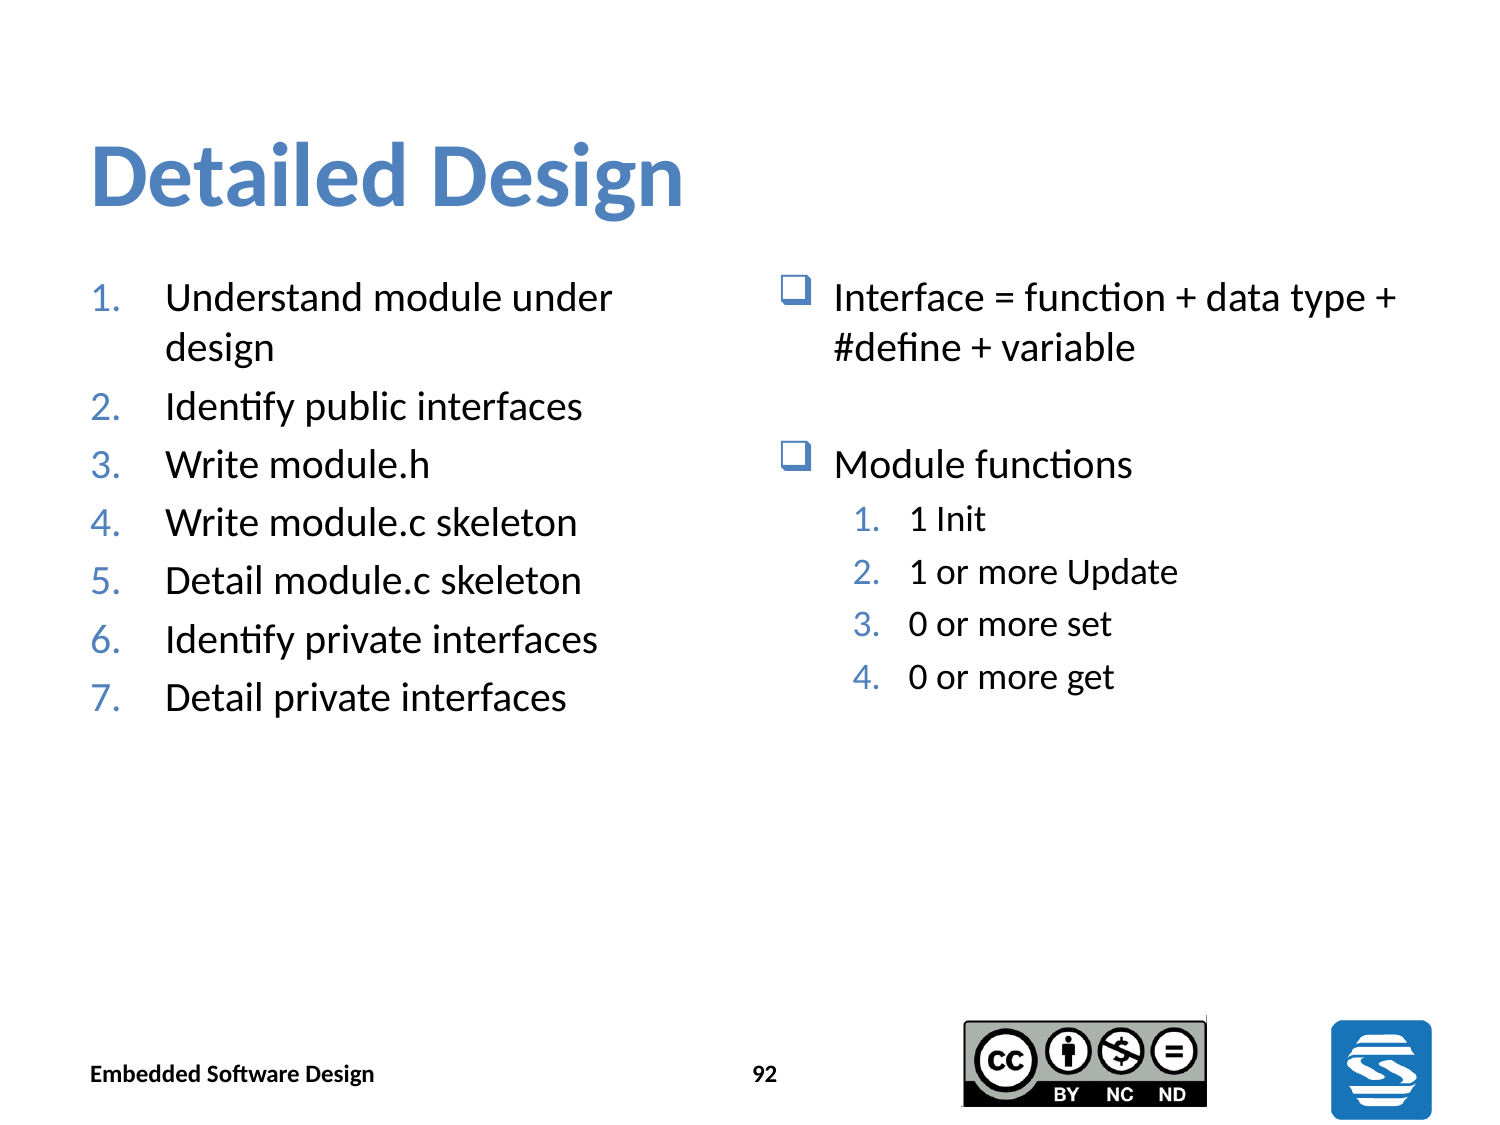

# Detailed Design
Understand module under design
Identify public interfaces
Write module.h
Write module.c skeleton
Detail module.c skeleton
Identify private interfaces
Detail private interfaces
Interface = function + data type + #define + variable

Module functions
1 Init
1 or more Update
0 or more set
0 or more get
Embedded Software Design
92